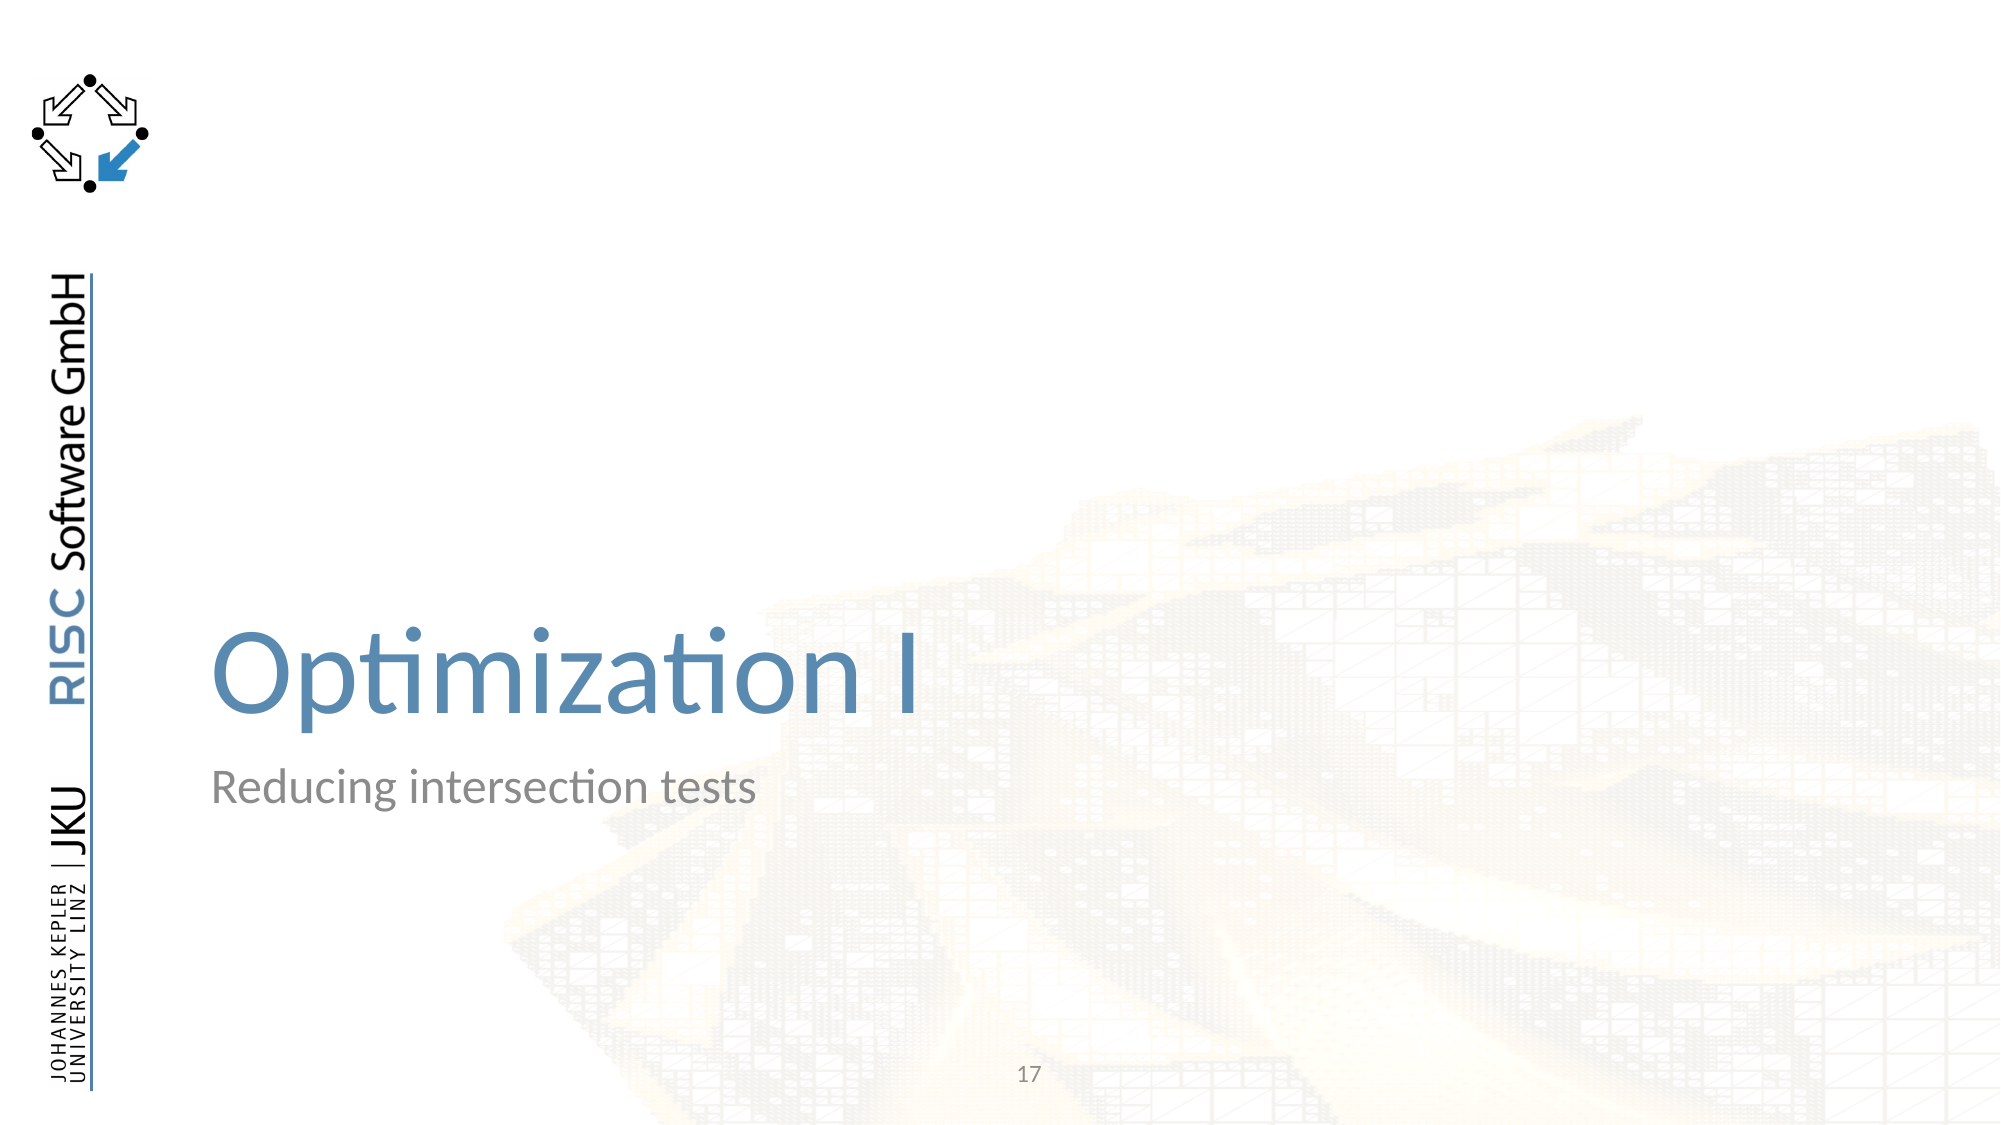

# Optimization I
Reducing intersection tests
17